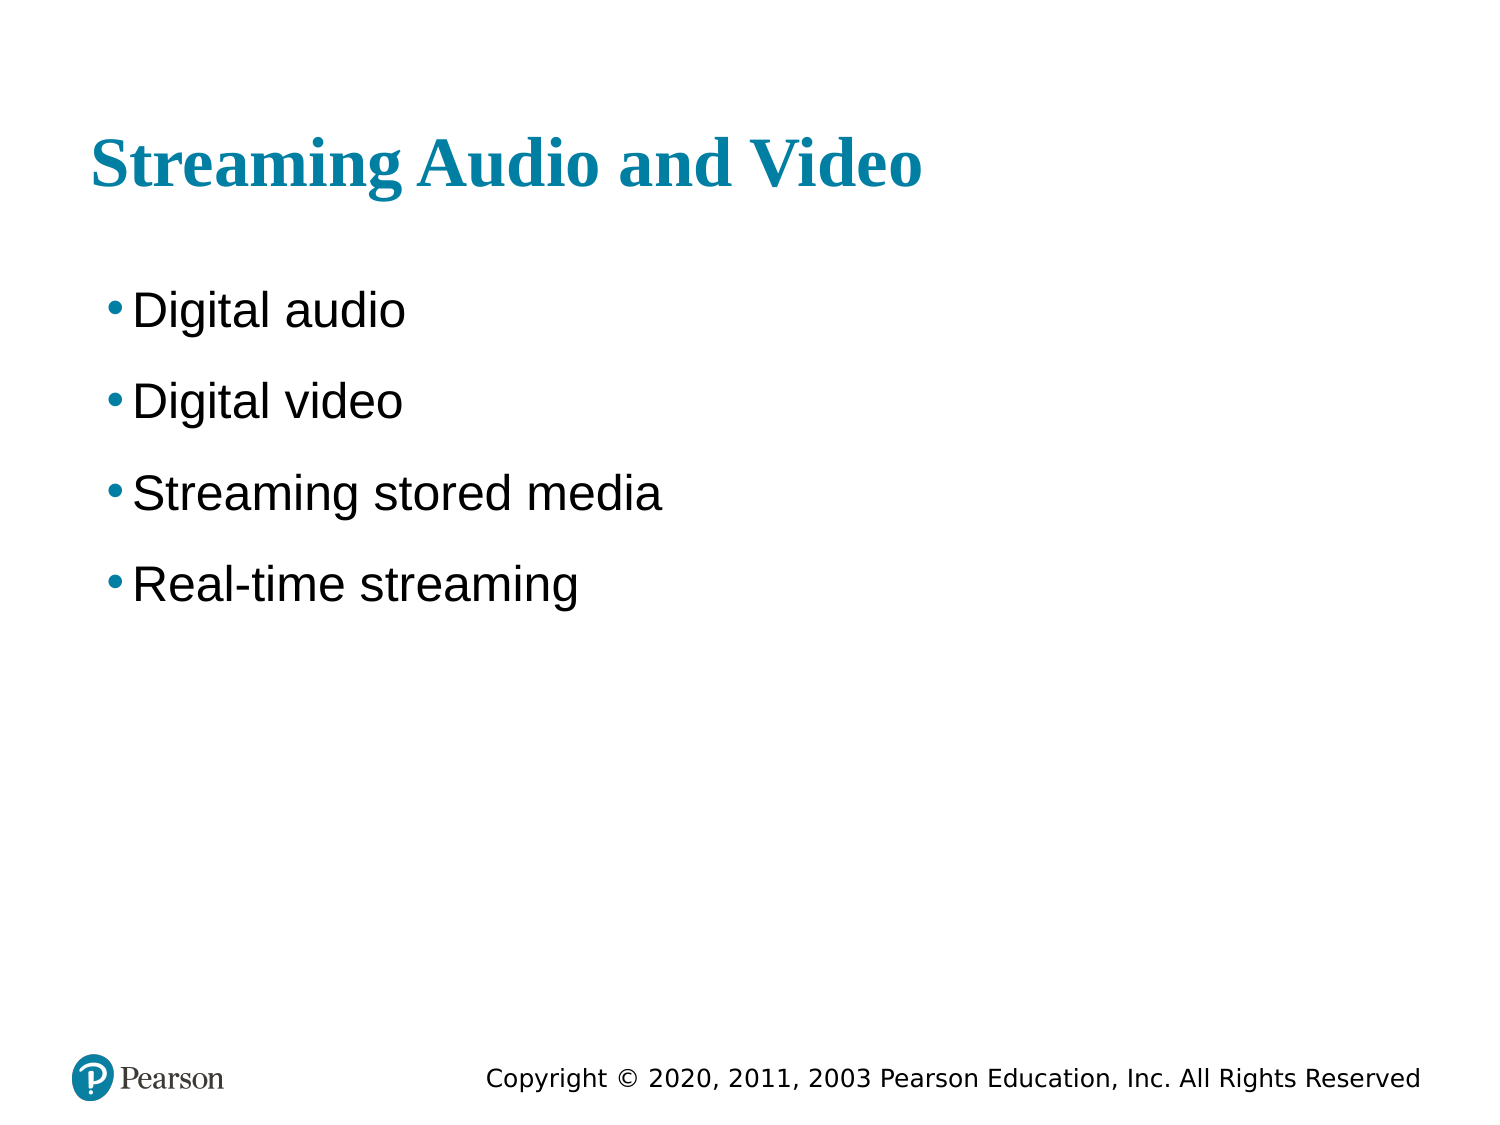

# Streaming Audio and Video
Digital audio
Digital video
Streaming stored media
Real-time streaming